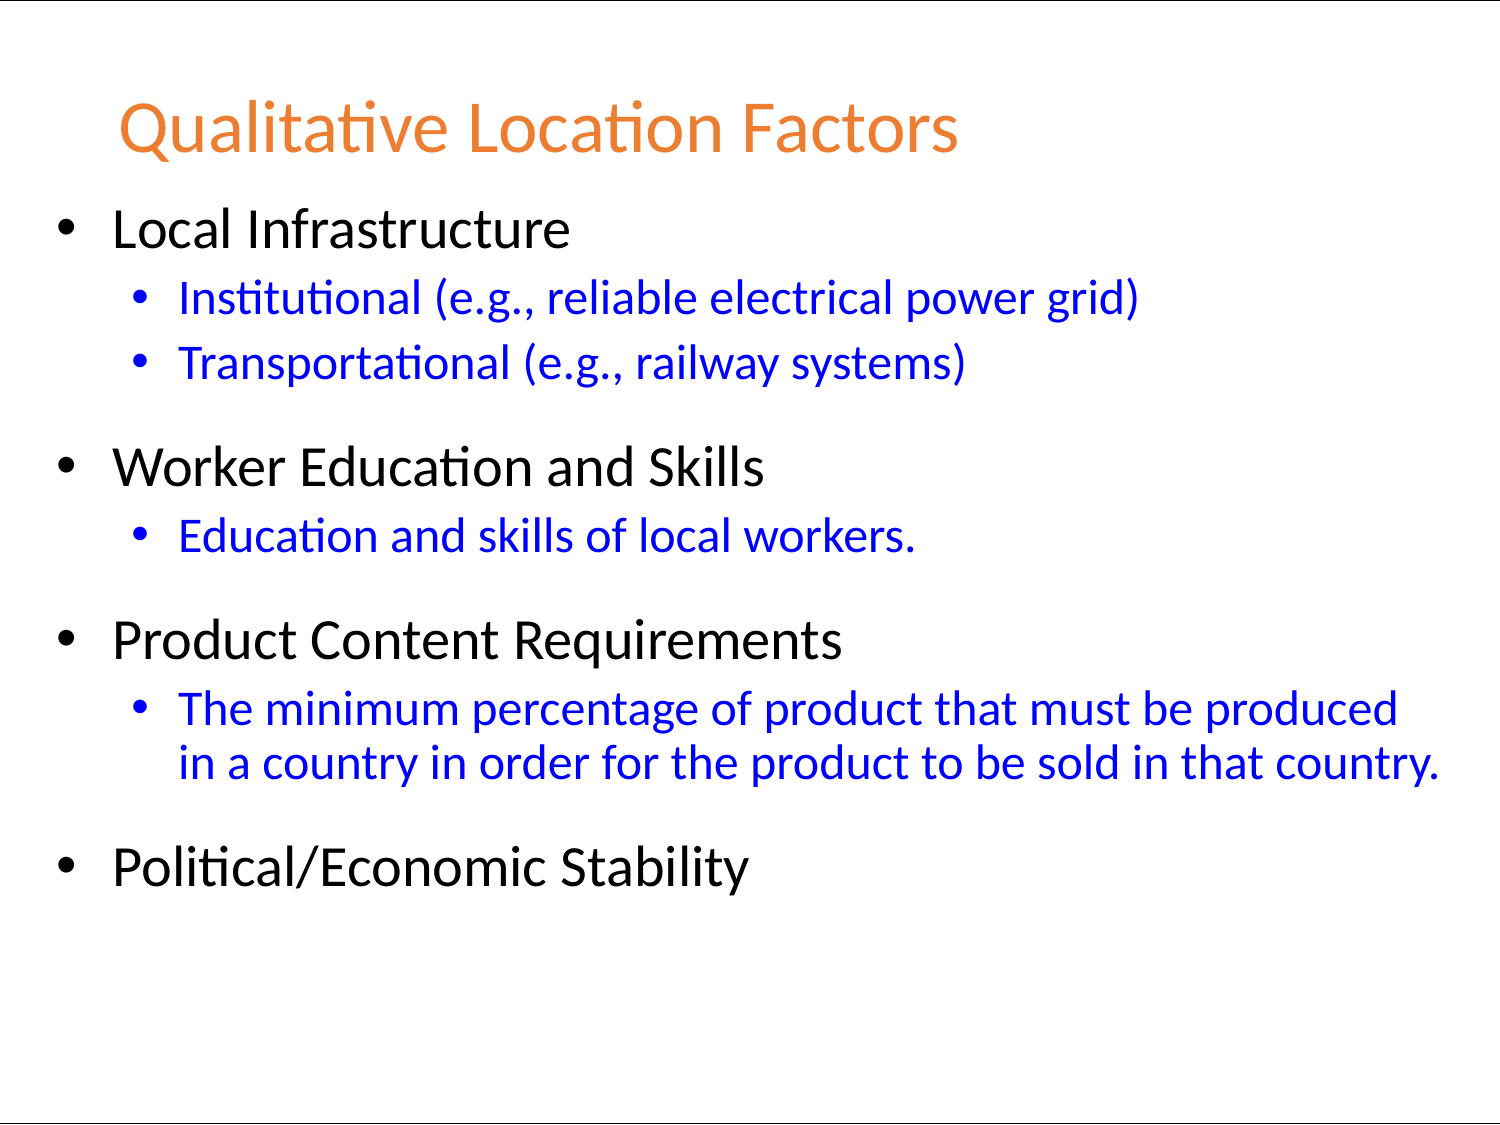

# Qualitative Location Factors
Local Infrastructure
Institutional (e.g., reliable electrical power grid)
Transportational (e.g., railway systems)
Worker Education and Skills
Education and skills of local workers.
Product Content Requirements
The minimum percentage of product that must be produced in a country in order for the product to be sold in that country.
Political/Economic Stability